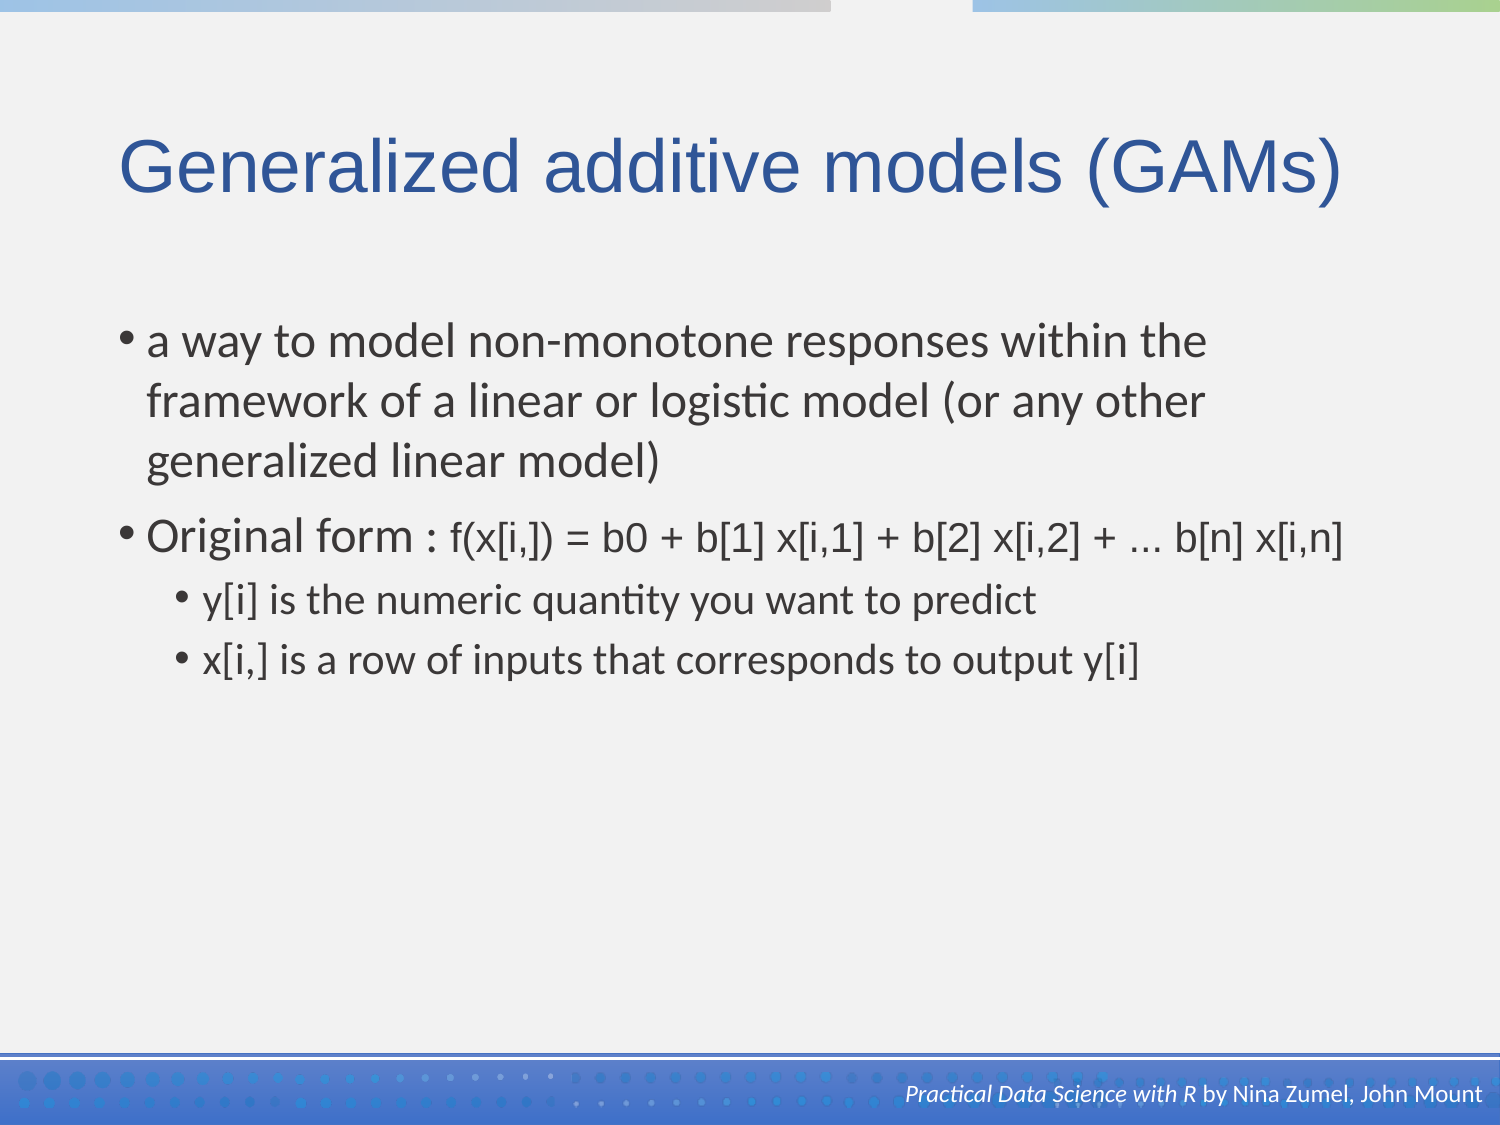

# Generalized additive models (GAMs)
a way to model non-monotone responses within the framework of a linear or logistic model (or any other generalized linear model)
Original form : f(x[i,]) = b0 + b[1] x[i,1] + b[2] x[i,2] + ... b[n] x[i,n]
y[i] is the numeric quantity you want to predict
x[i,] is a row of inputs that corresponds to output y[i]
Practical Data Science with R by Nina Zumel, John Mount